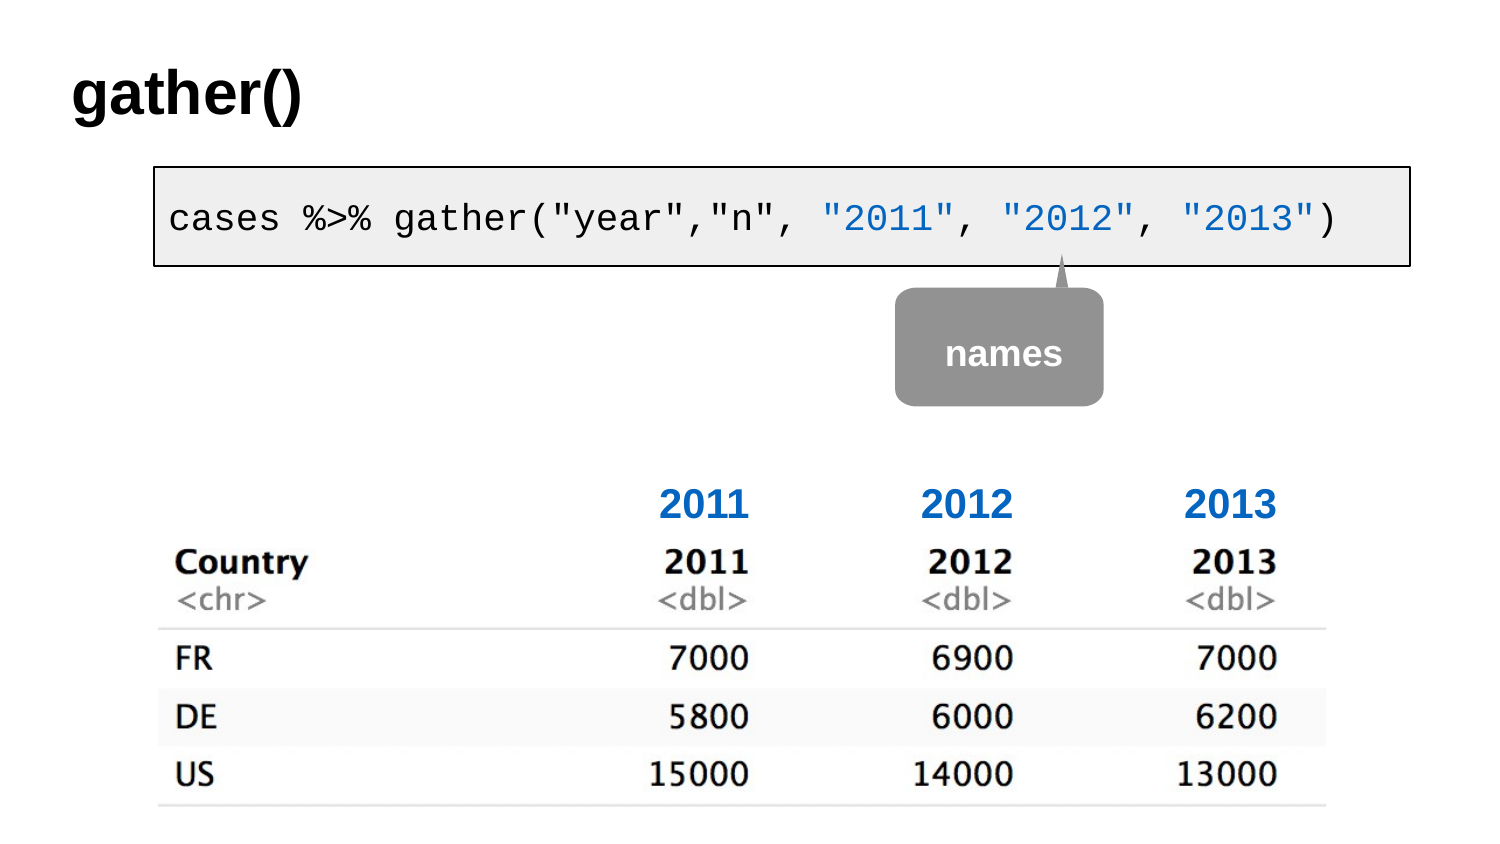

gather()

cases %>% gather("year","n", "2011", "2012", "2013")

names
2011
2012
2013